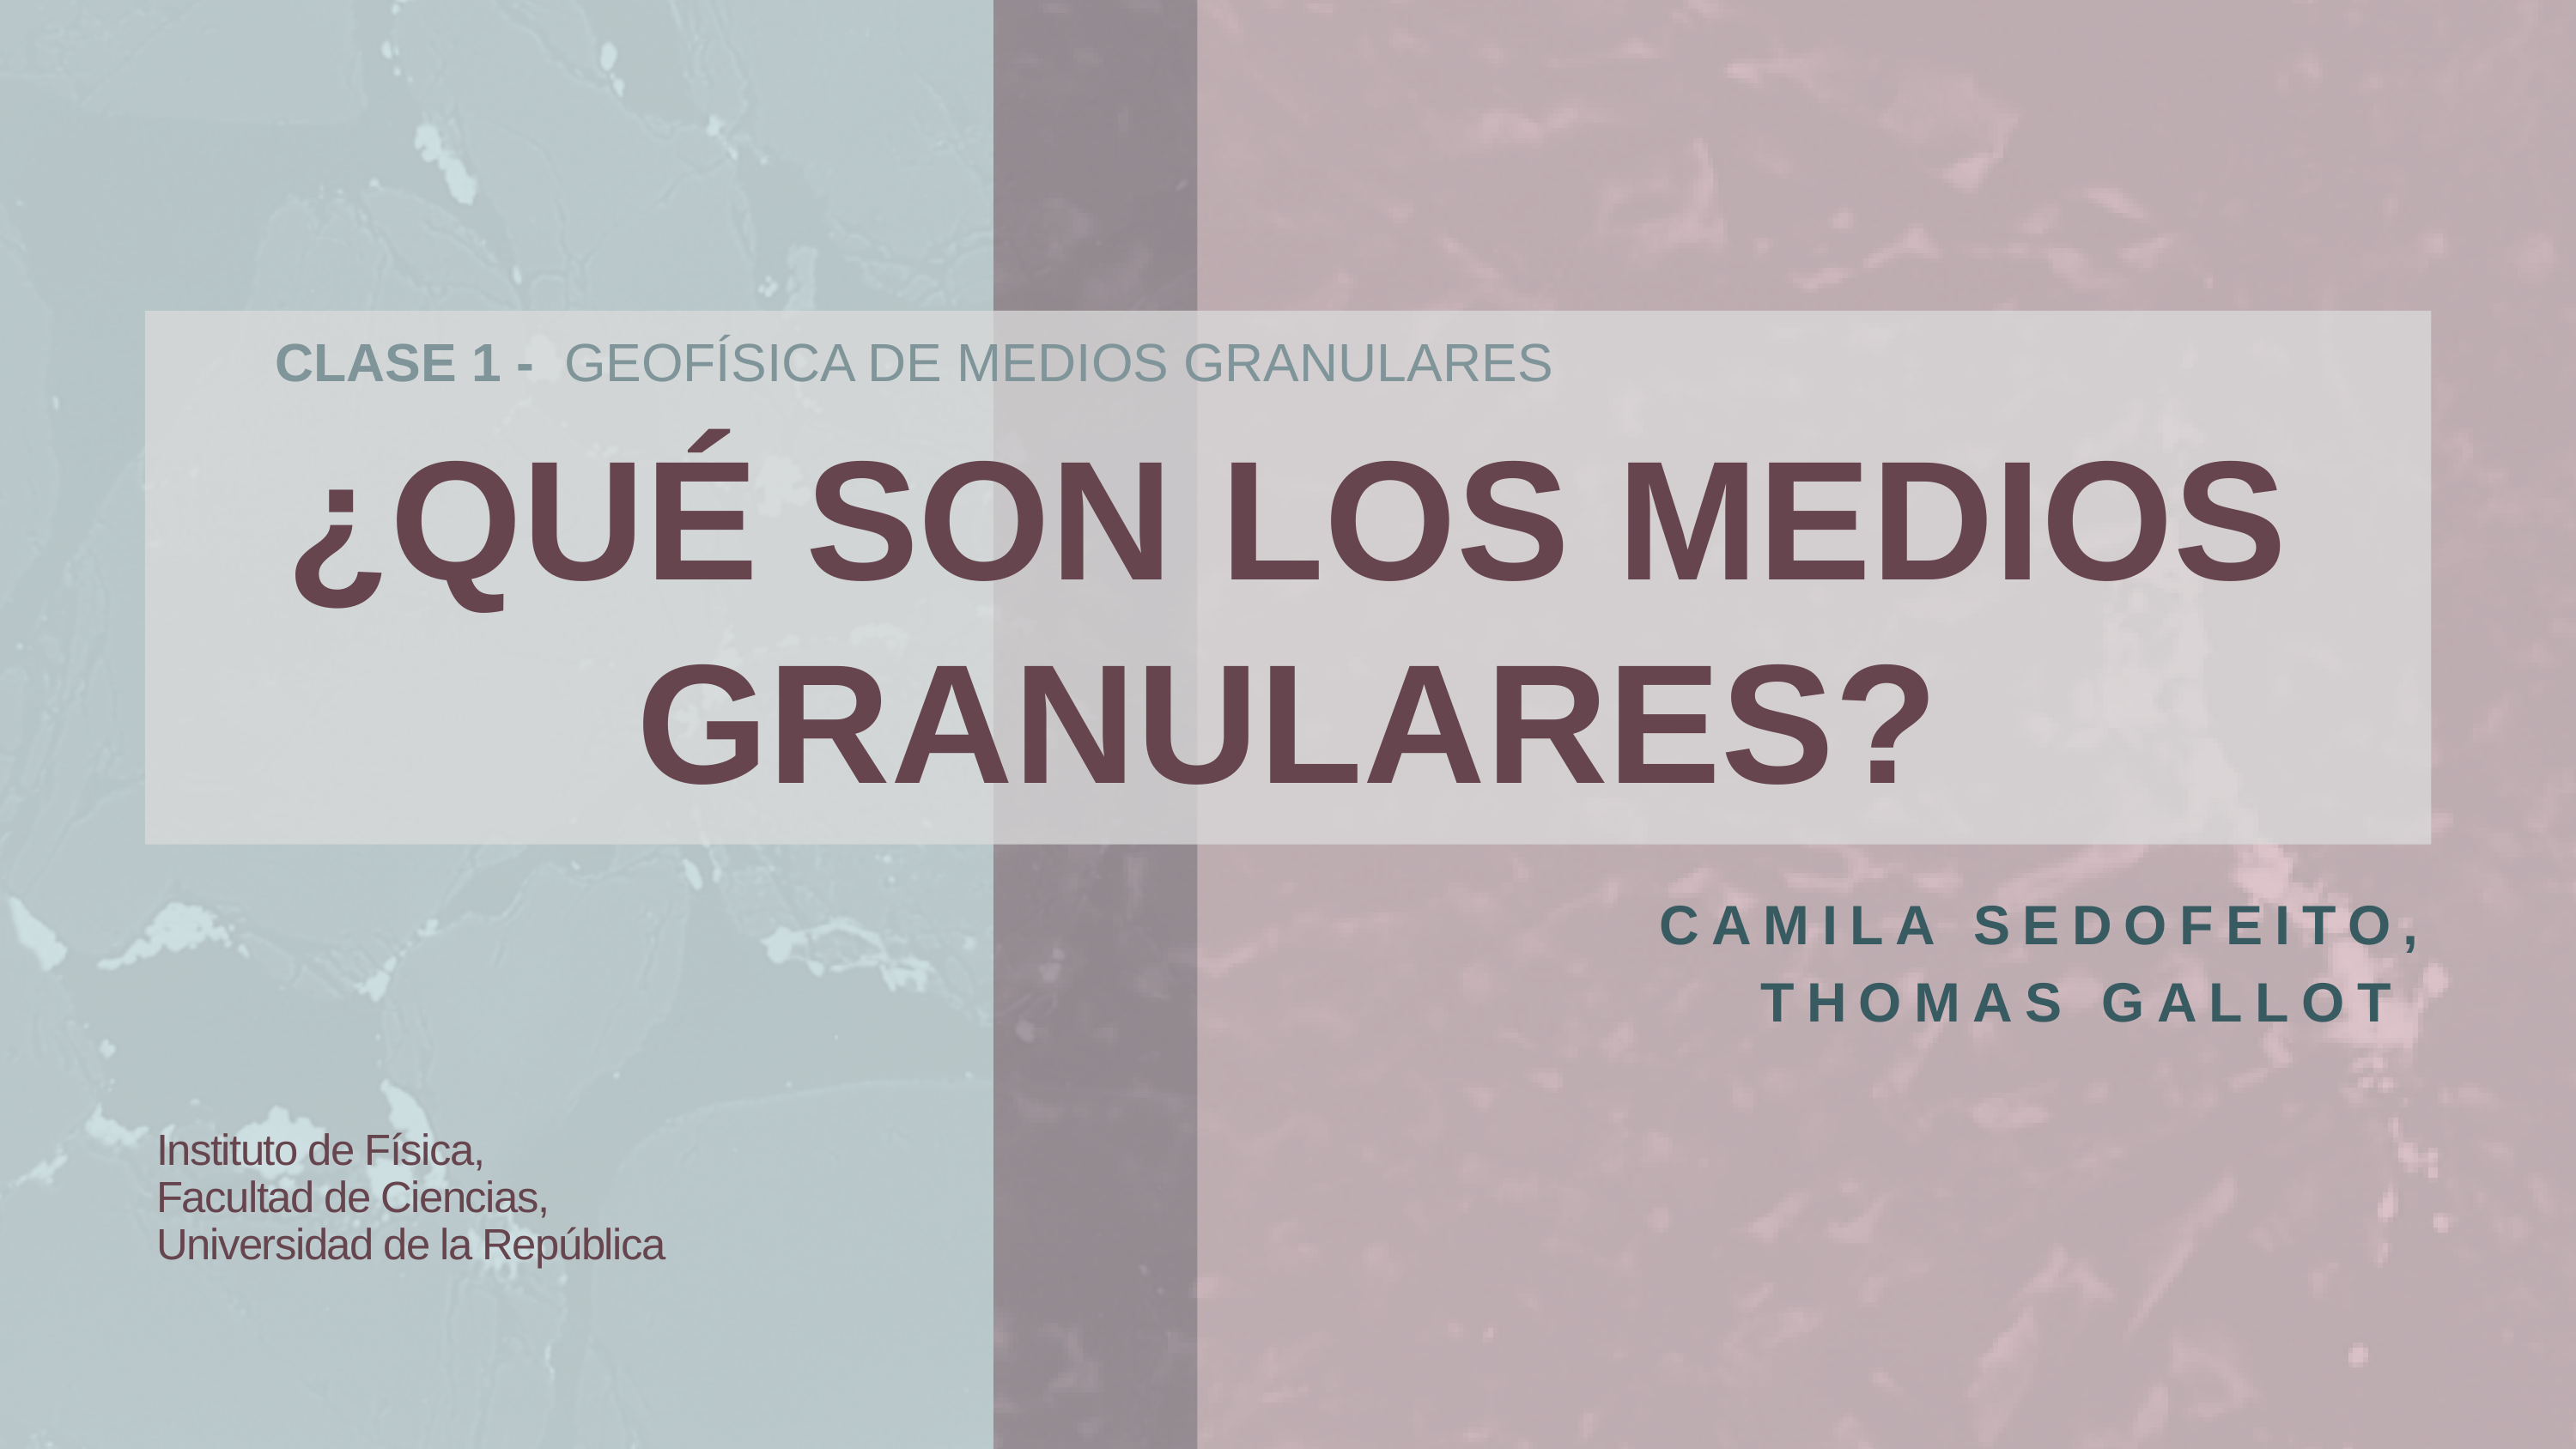

CLASE 1 -  GEOFÍSICA DE MEDIOS GRANULARES
¿QUÉ SON LOS MEDIOS GRANULARES?
CAMILA SEDOFEITO,
THOMAS GALLOT
Instituto de Física,
Facultad de Ciencias,
Universidad de la República